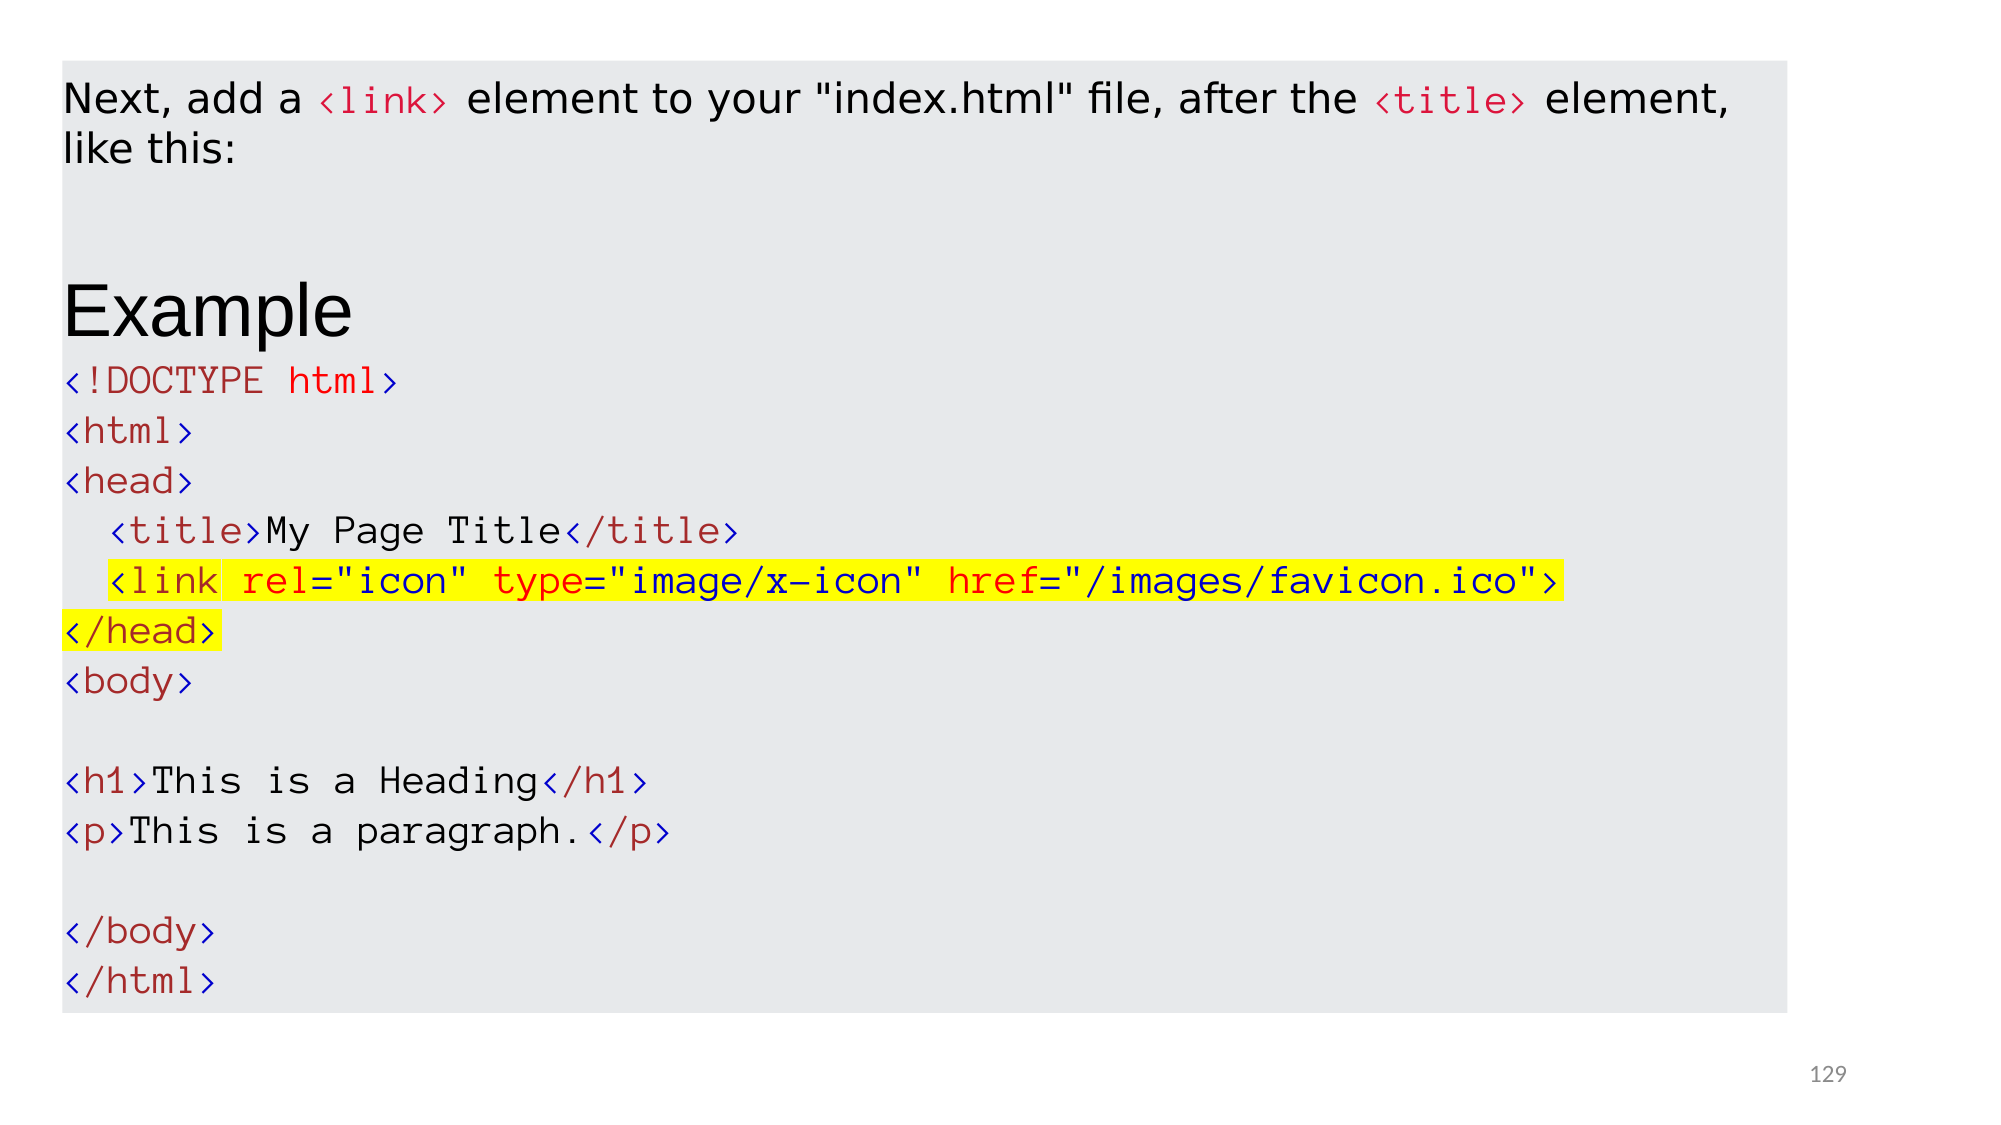

Next, add a <link> element to your "index.html" file, after the <title> element, like this:

Example
<!DOCTYPE html>
<html>
<head>
  <title>My Page Title</title>
  <link rel="icon" type="image/x-icon" href="/images/favicon.ico">
</head>
<body>
<h1>This is a Heading</h1>
<p>This is a paragraph.</p>
</body>
</html>
#

129